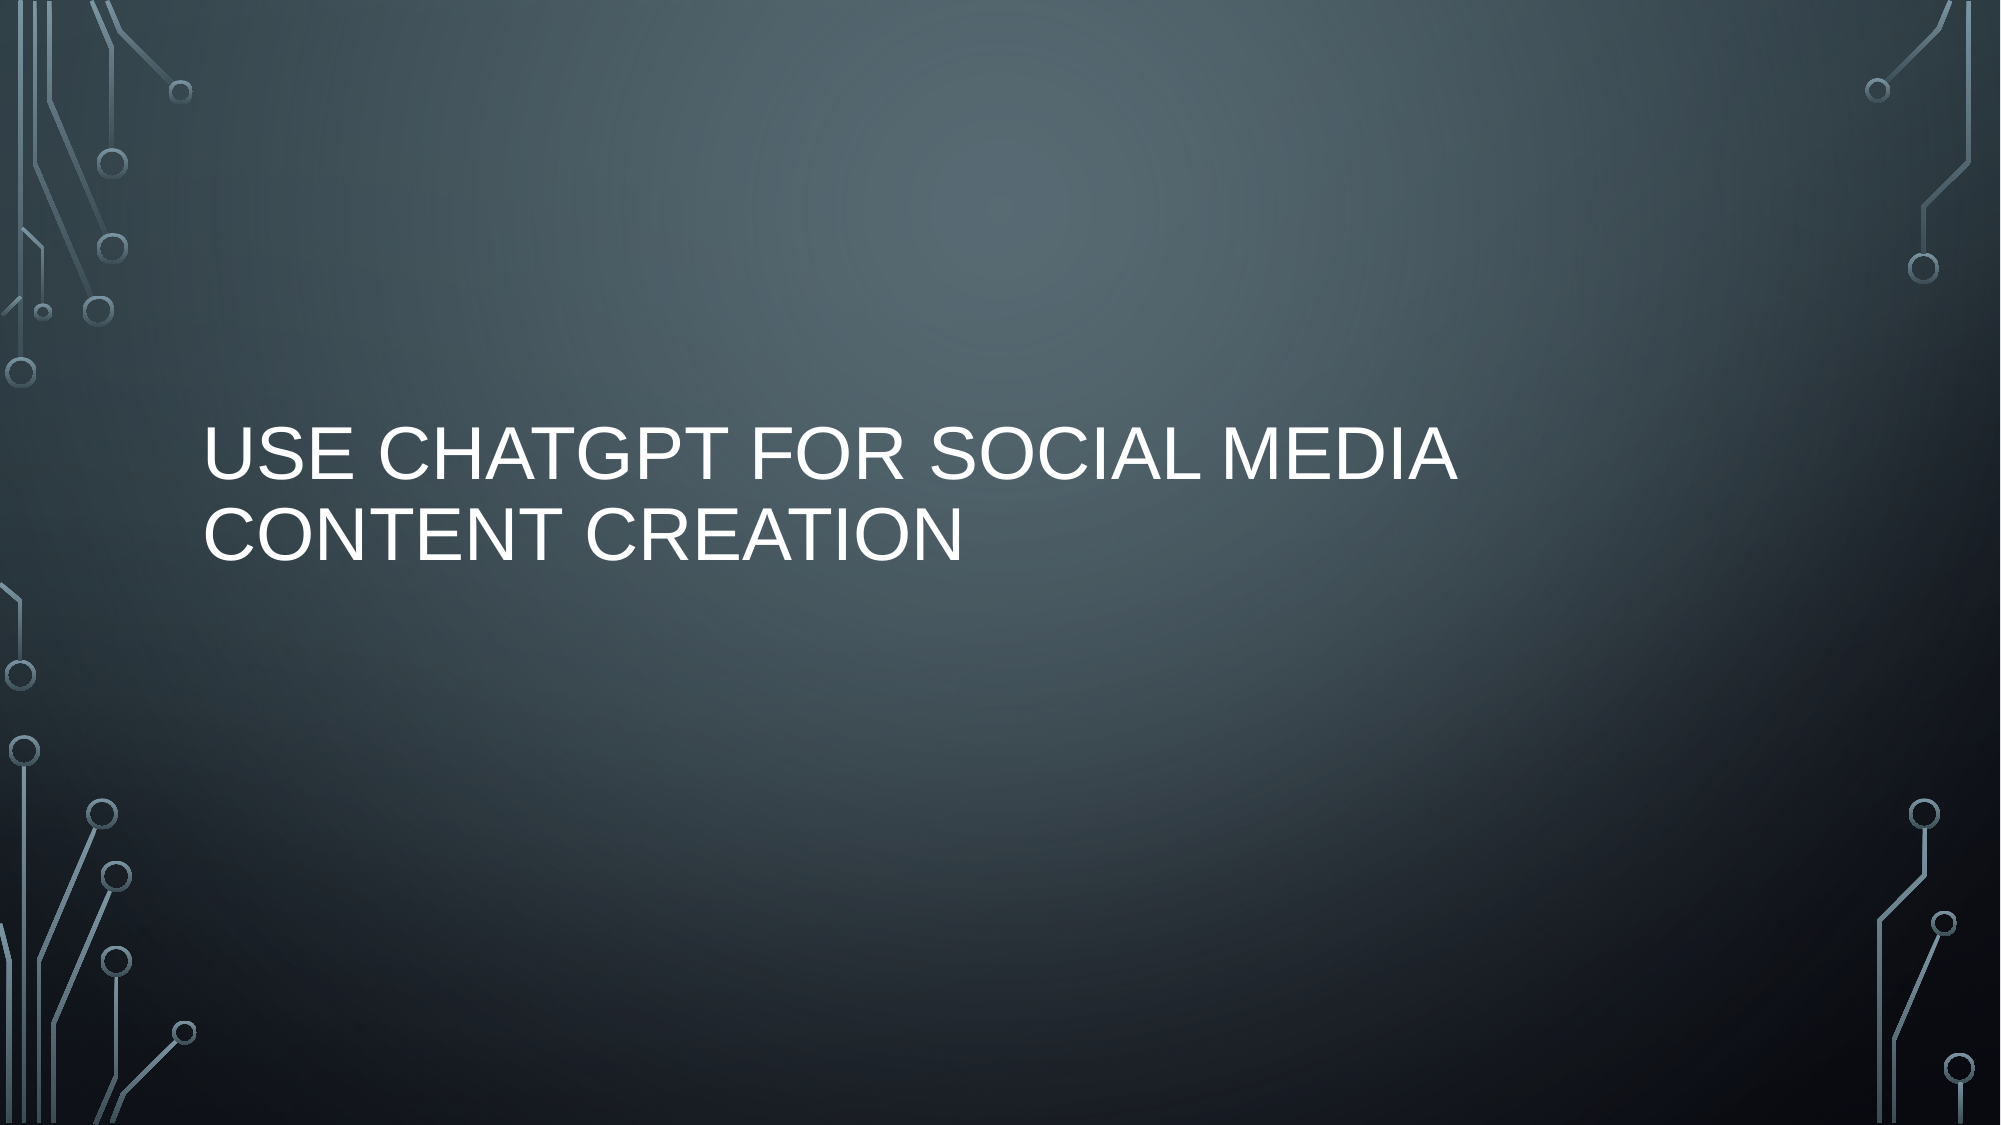

# Use ChatGPT for social media content creation